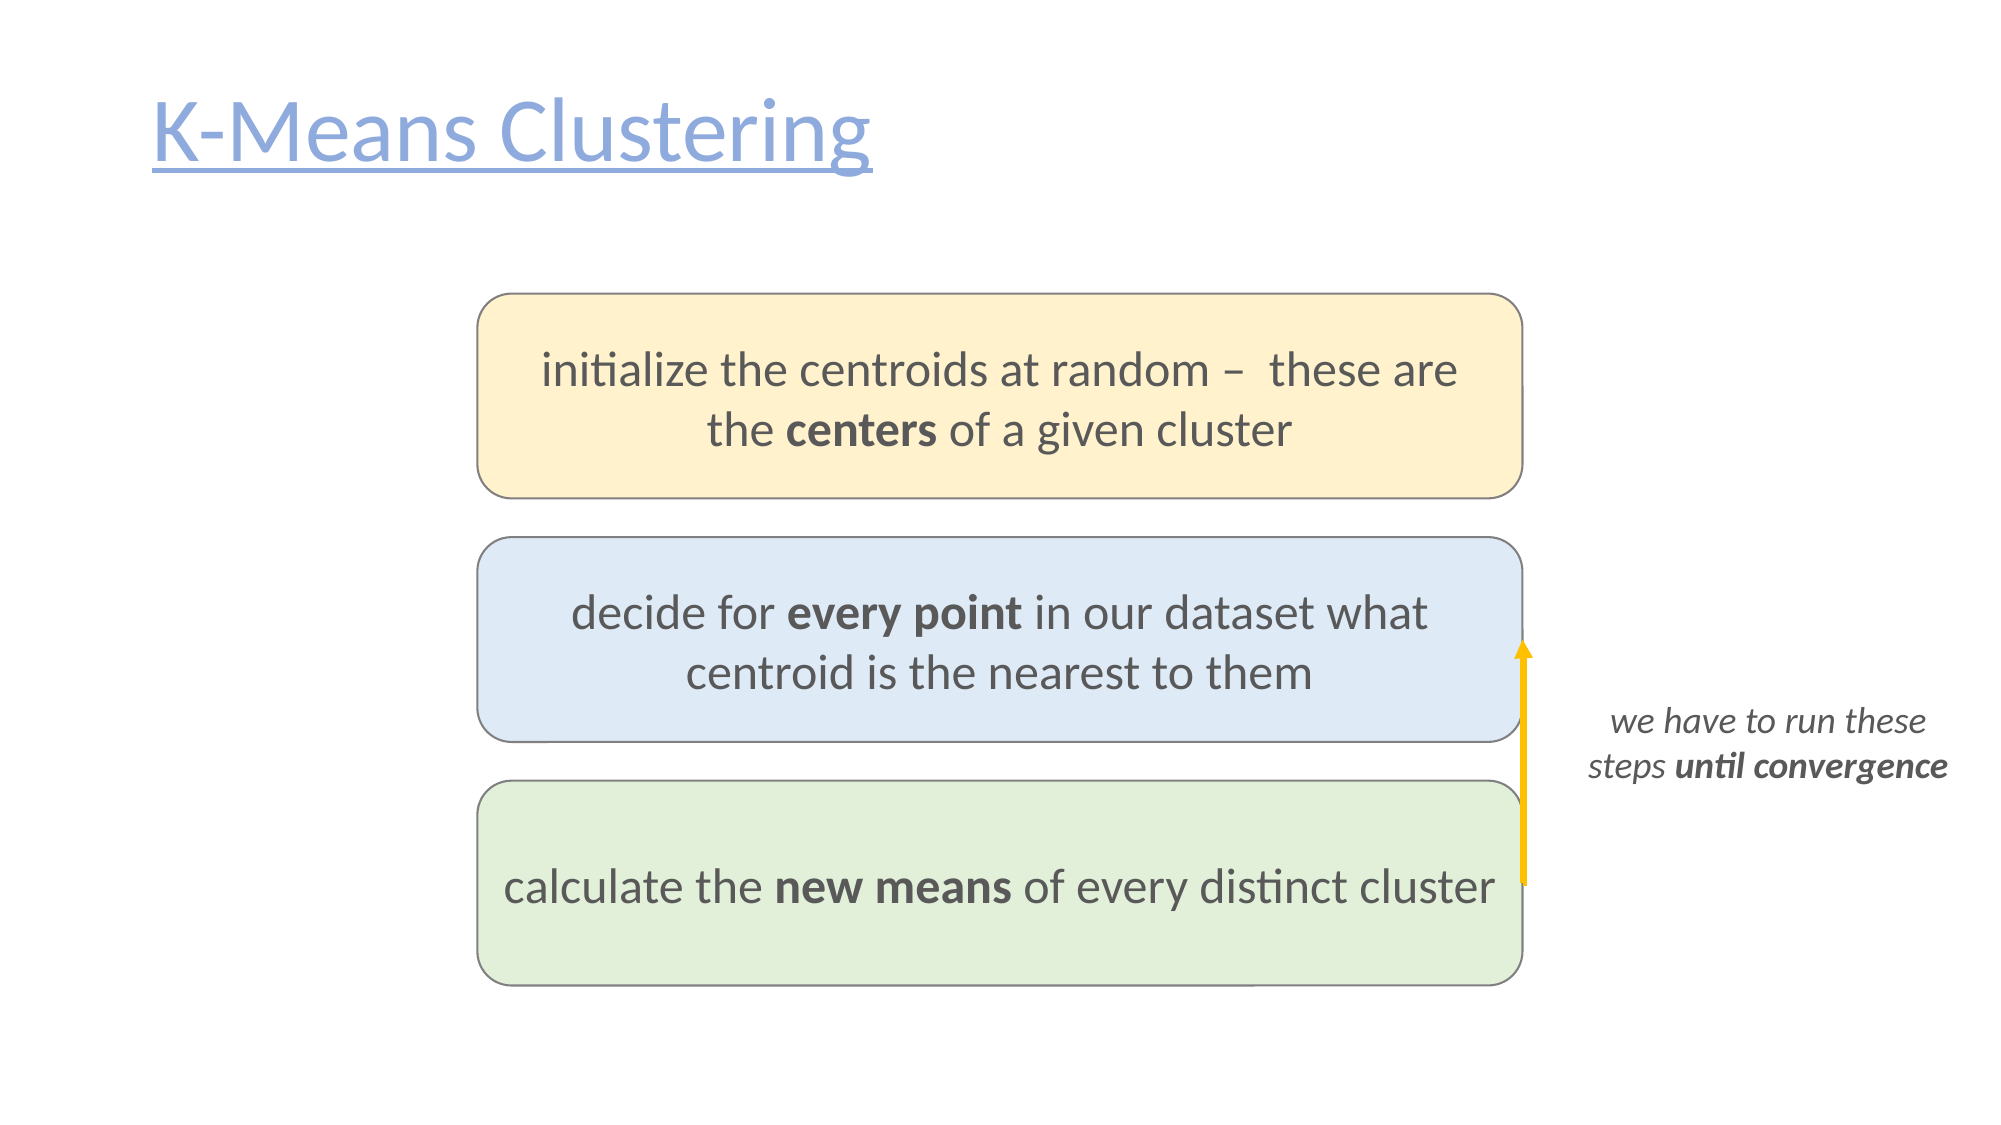

# K-Means Clustering
initialize the centroids at random –  these are the centers of a given cluster
decide for every point in our dataset what centroid is the nearest to them
we have to run these
steps until convergence
calculate the new means of every distinct cluster